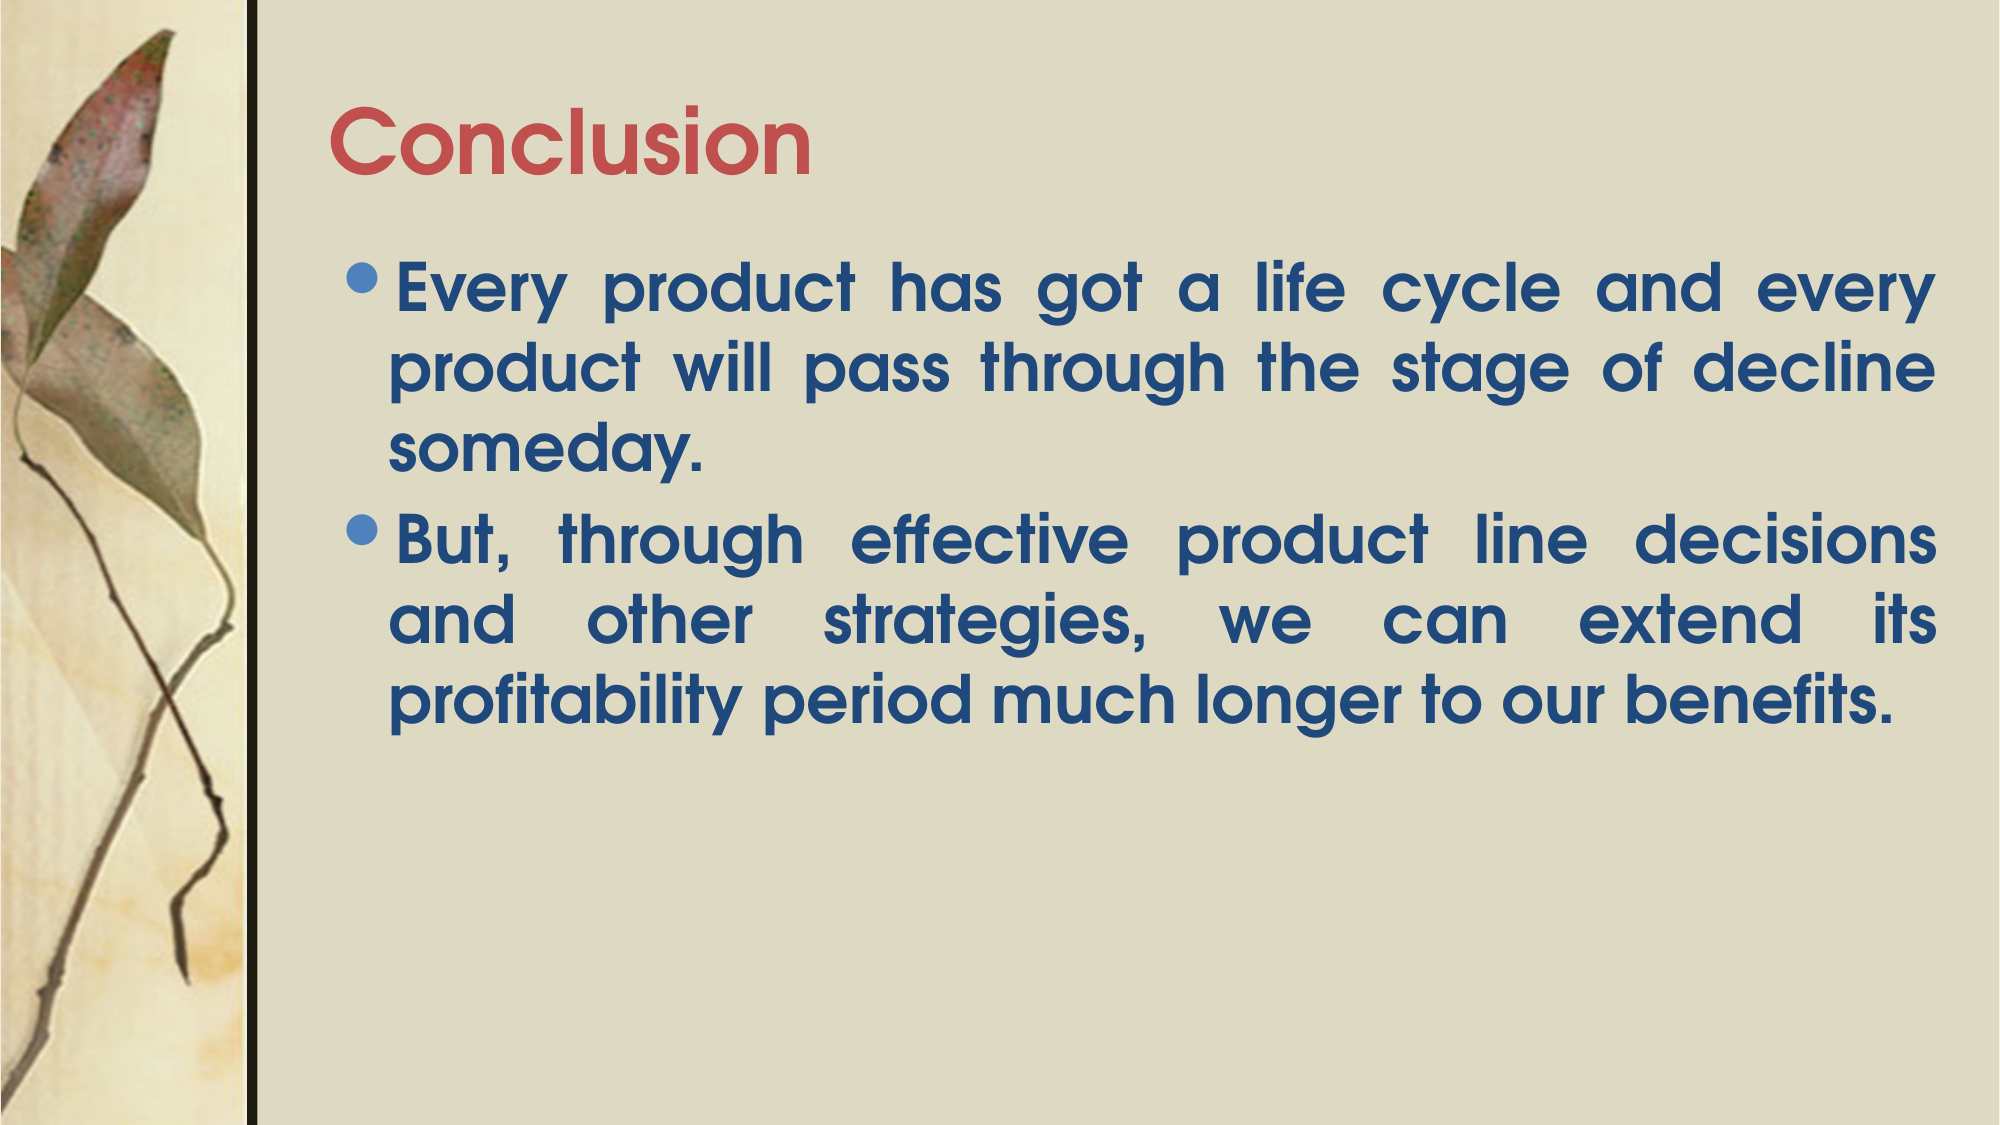

# Conclusion
Every product has got a life cycle and every product will pass through the stage of decline someday.
But, through effective product line decisions and other strategies, we can extend its profitability period much longer to our benefits.